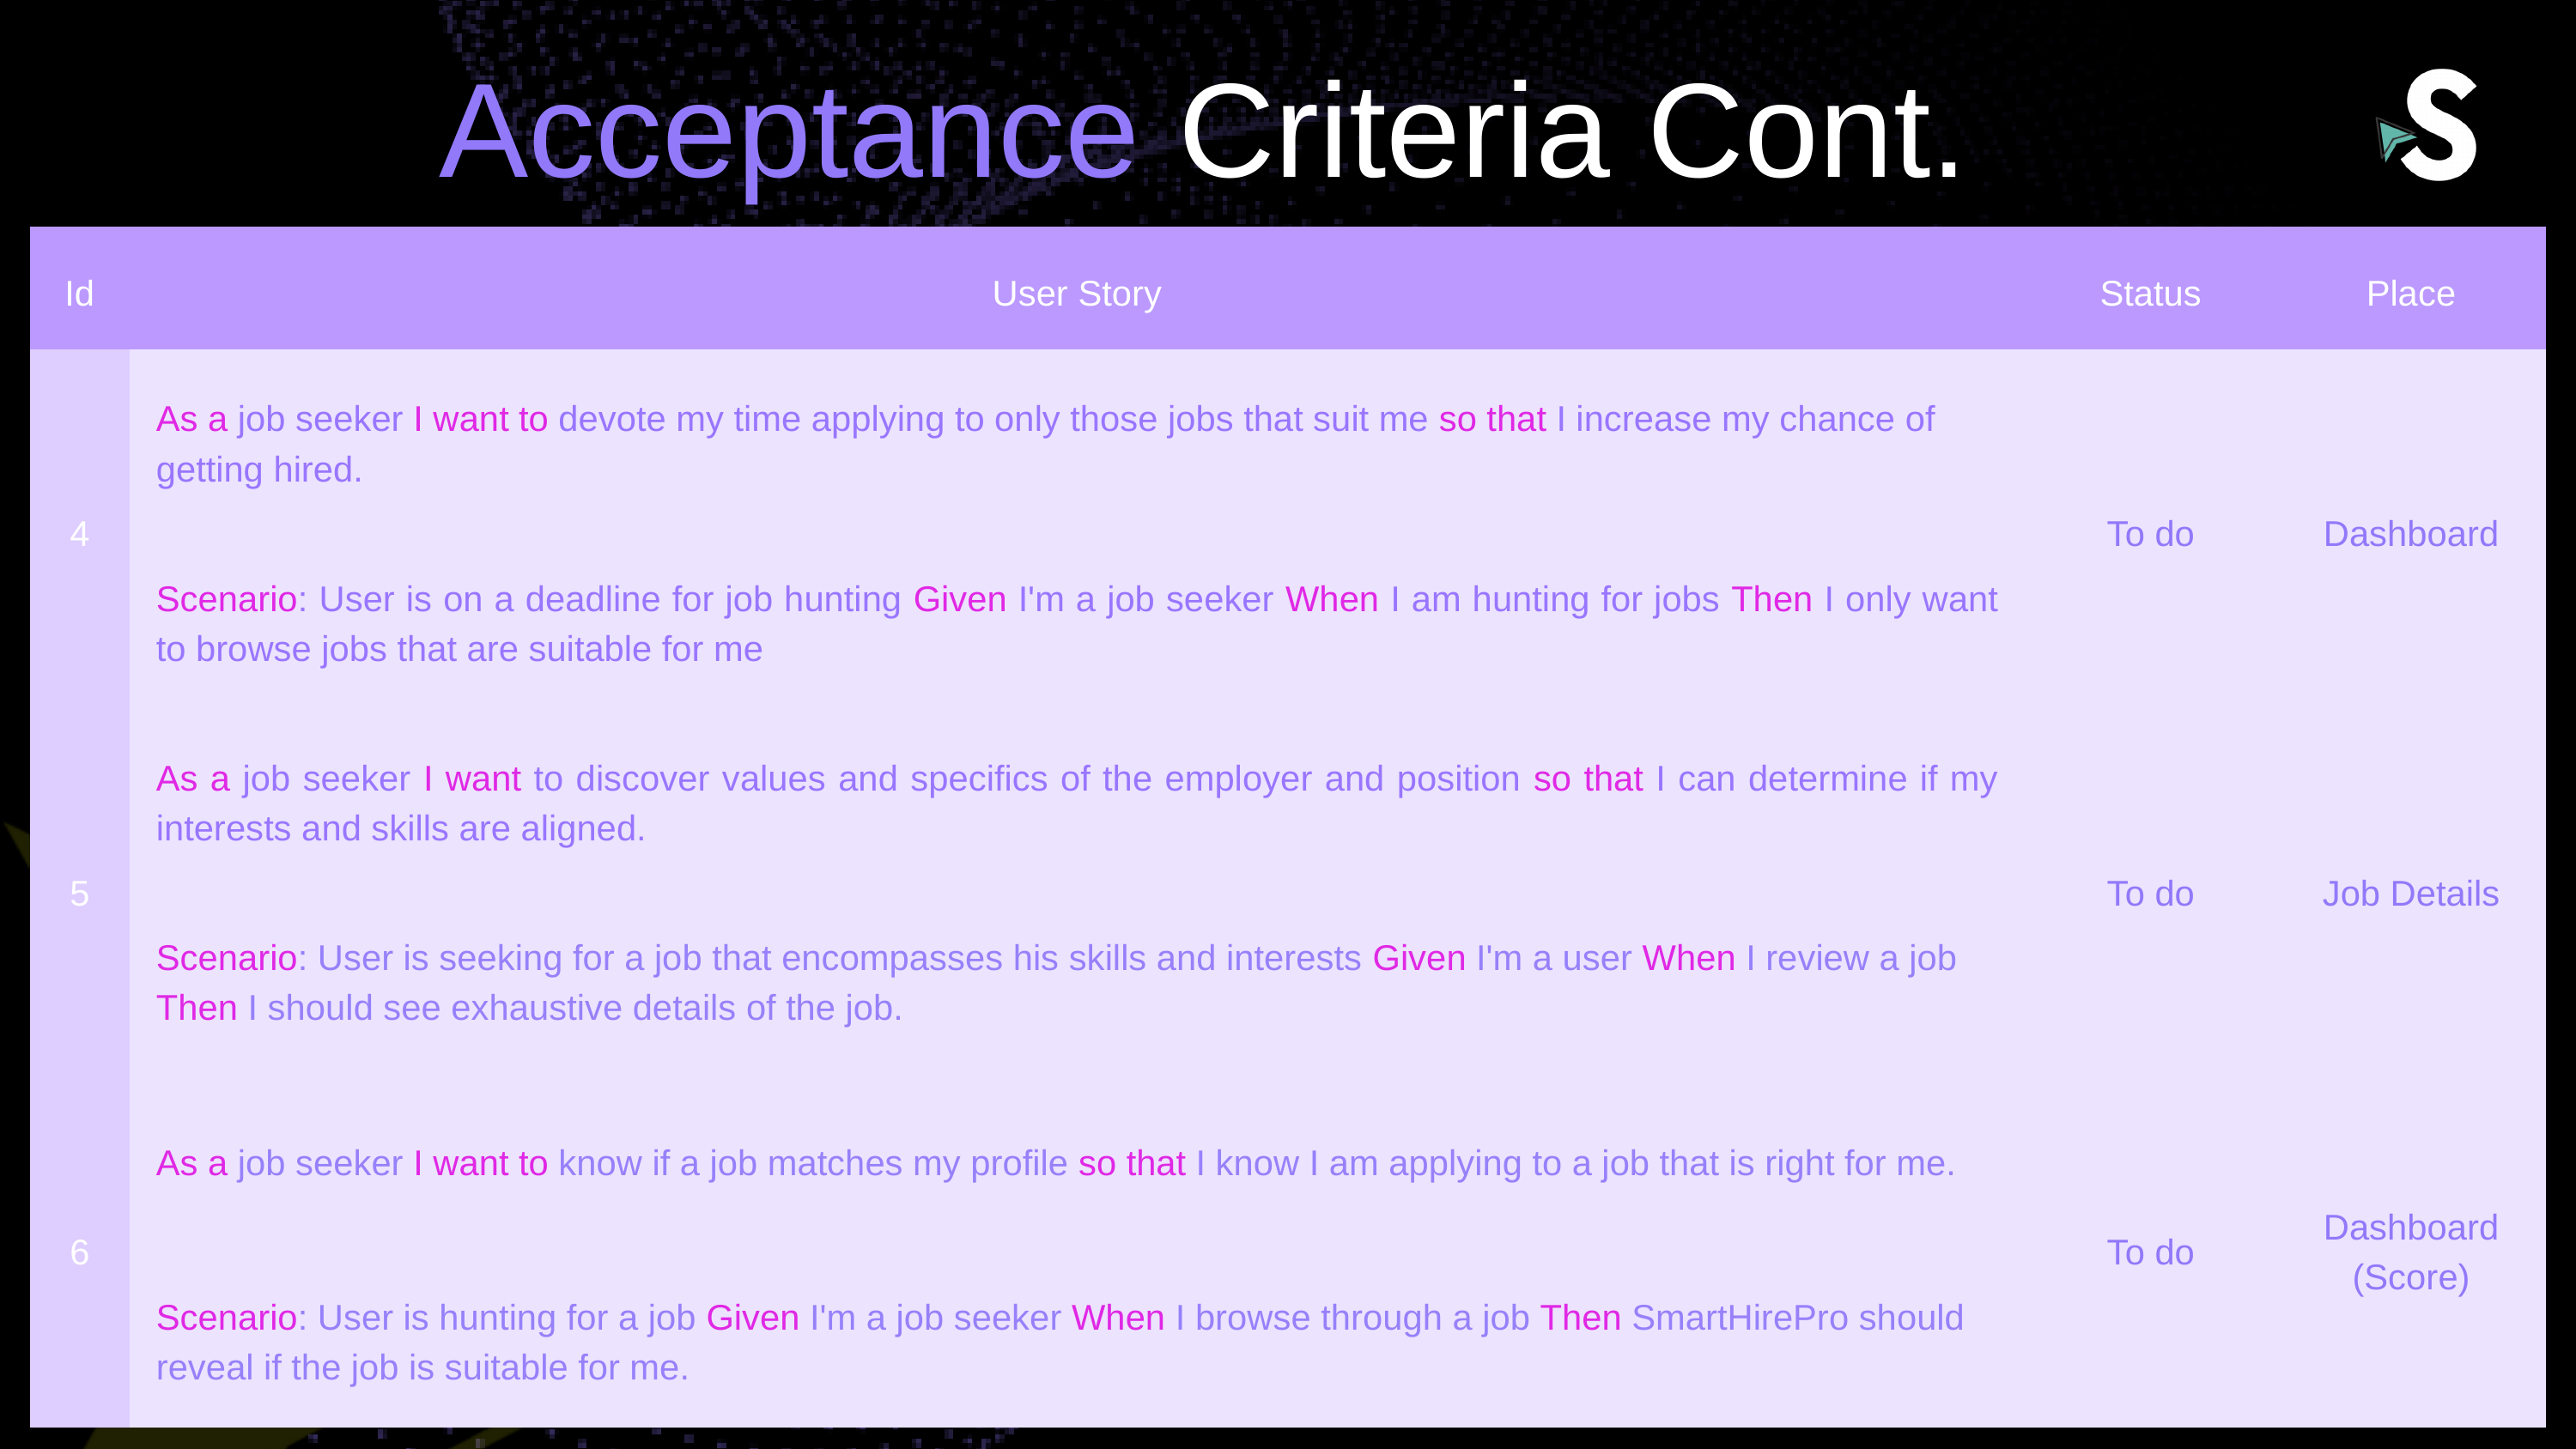

Acceptance Criteria Cont.

| Id | User Story | Status | Place |
| --- | --- | --- | --- |
| 4 | As a job seeker I want to devote my time applying to only those jobs that suit me so that I increase my chance of getting hired. | To do | Dashboard |
| 4 | Scenario: User is on a deadline for job hunting Given I'm a job seeker When I am hunting for jobs Then I only want to browse jobs that are suitable for me | To do | Dashboard |
| 5 | As a job seeker I want to discover values and specifics of the employer and position so that I can determine if my interests and skills are aligned. | To do | Job Details |
| 5 | Scenario: User is seeking for a job that encompasses his skills and interests Given I'm a user When I review a job Then I should see exhaustive details of the job. | To do | Job Details |
| 6 | As a job seeker I want to know if a job matches my profile so that I know I am applying to a job that is right for me. | To do | Dashboard (Score) |
| 6 | Scenario: User is hunting for a job Given I'm a job seeker When I browse through a job Then SmartHirePro should reveal if the job is suitable for me. | To do | Dashboard (Score) |